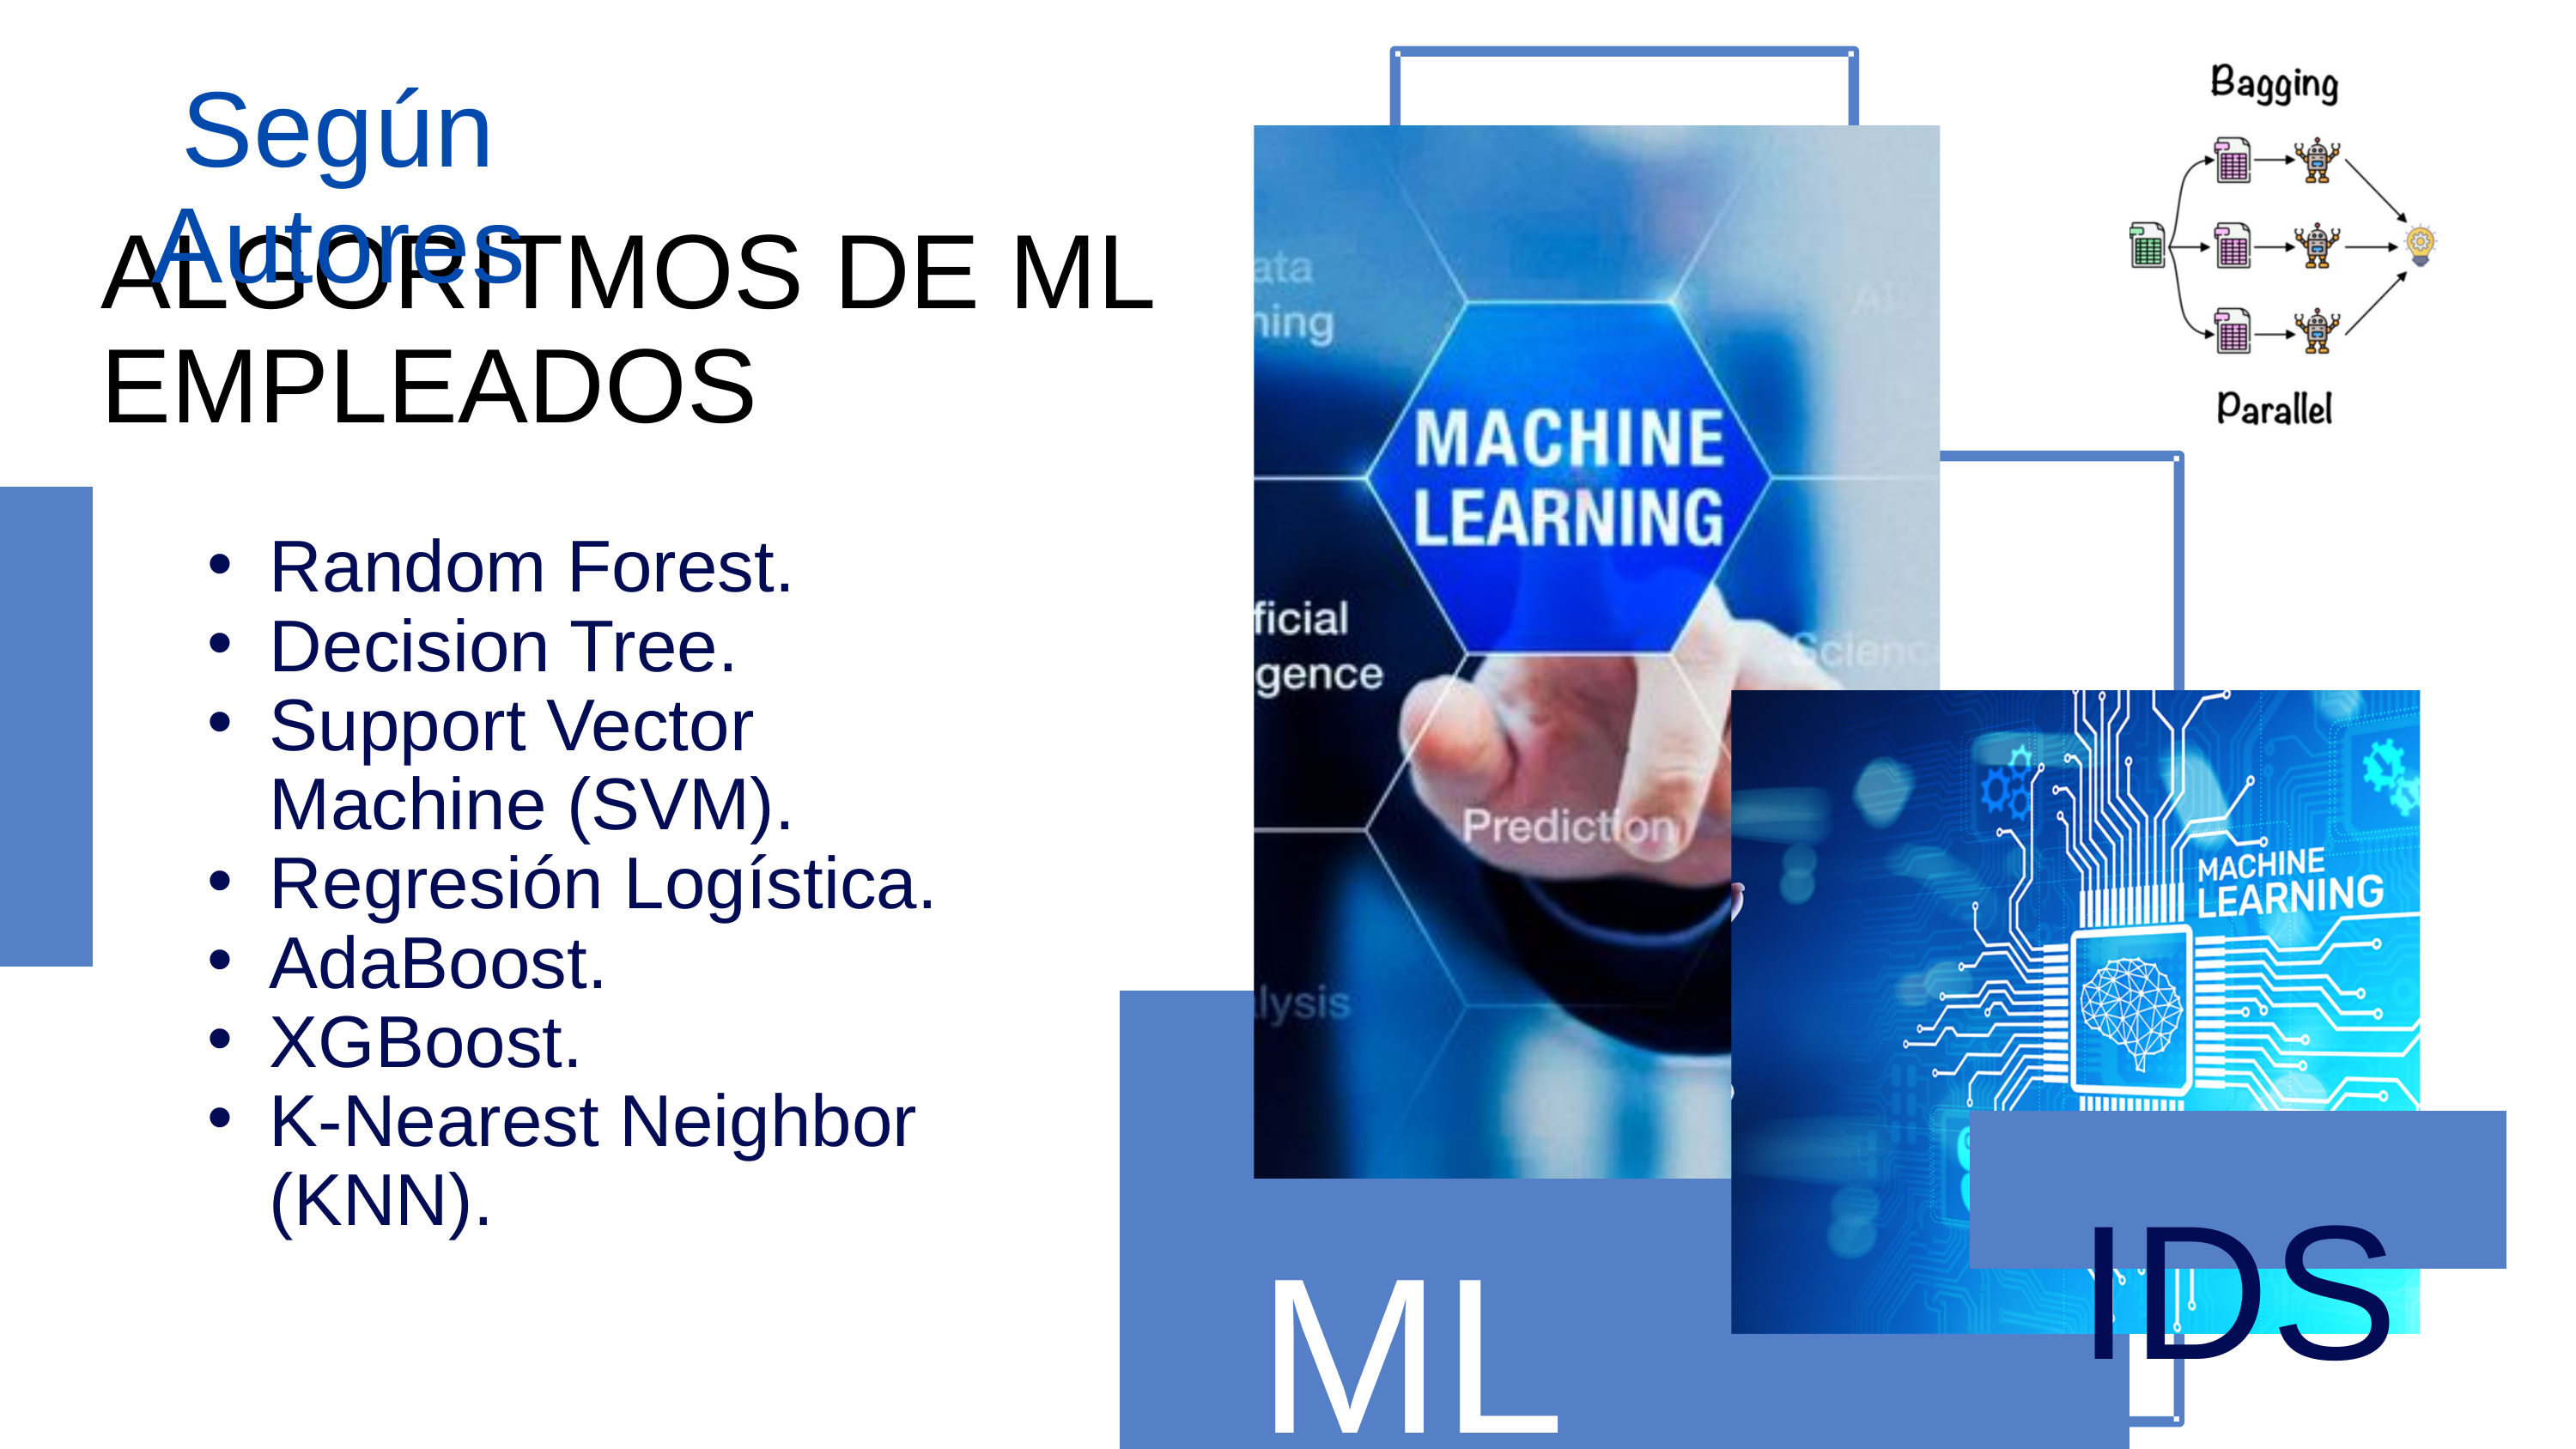

Según Autores

ALGORITMOS DE ML EMPLEADOS

Random Forest.
Decision Tree.
Support Vector Machine (SVM).
Regresión Logística.
AdaBoost.
XGBoost.
K-Nearest Neighbor (KNN).

IDS
ML